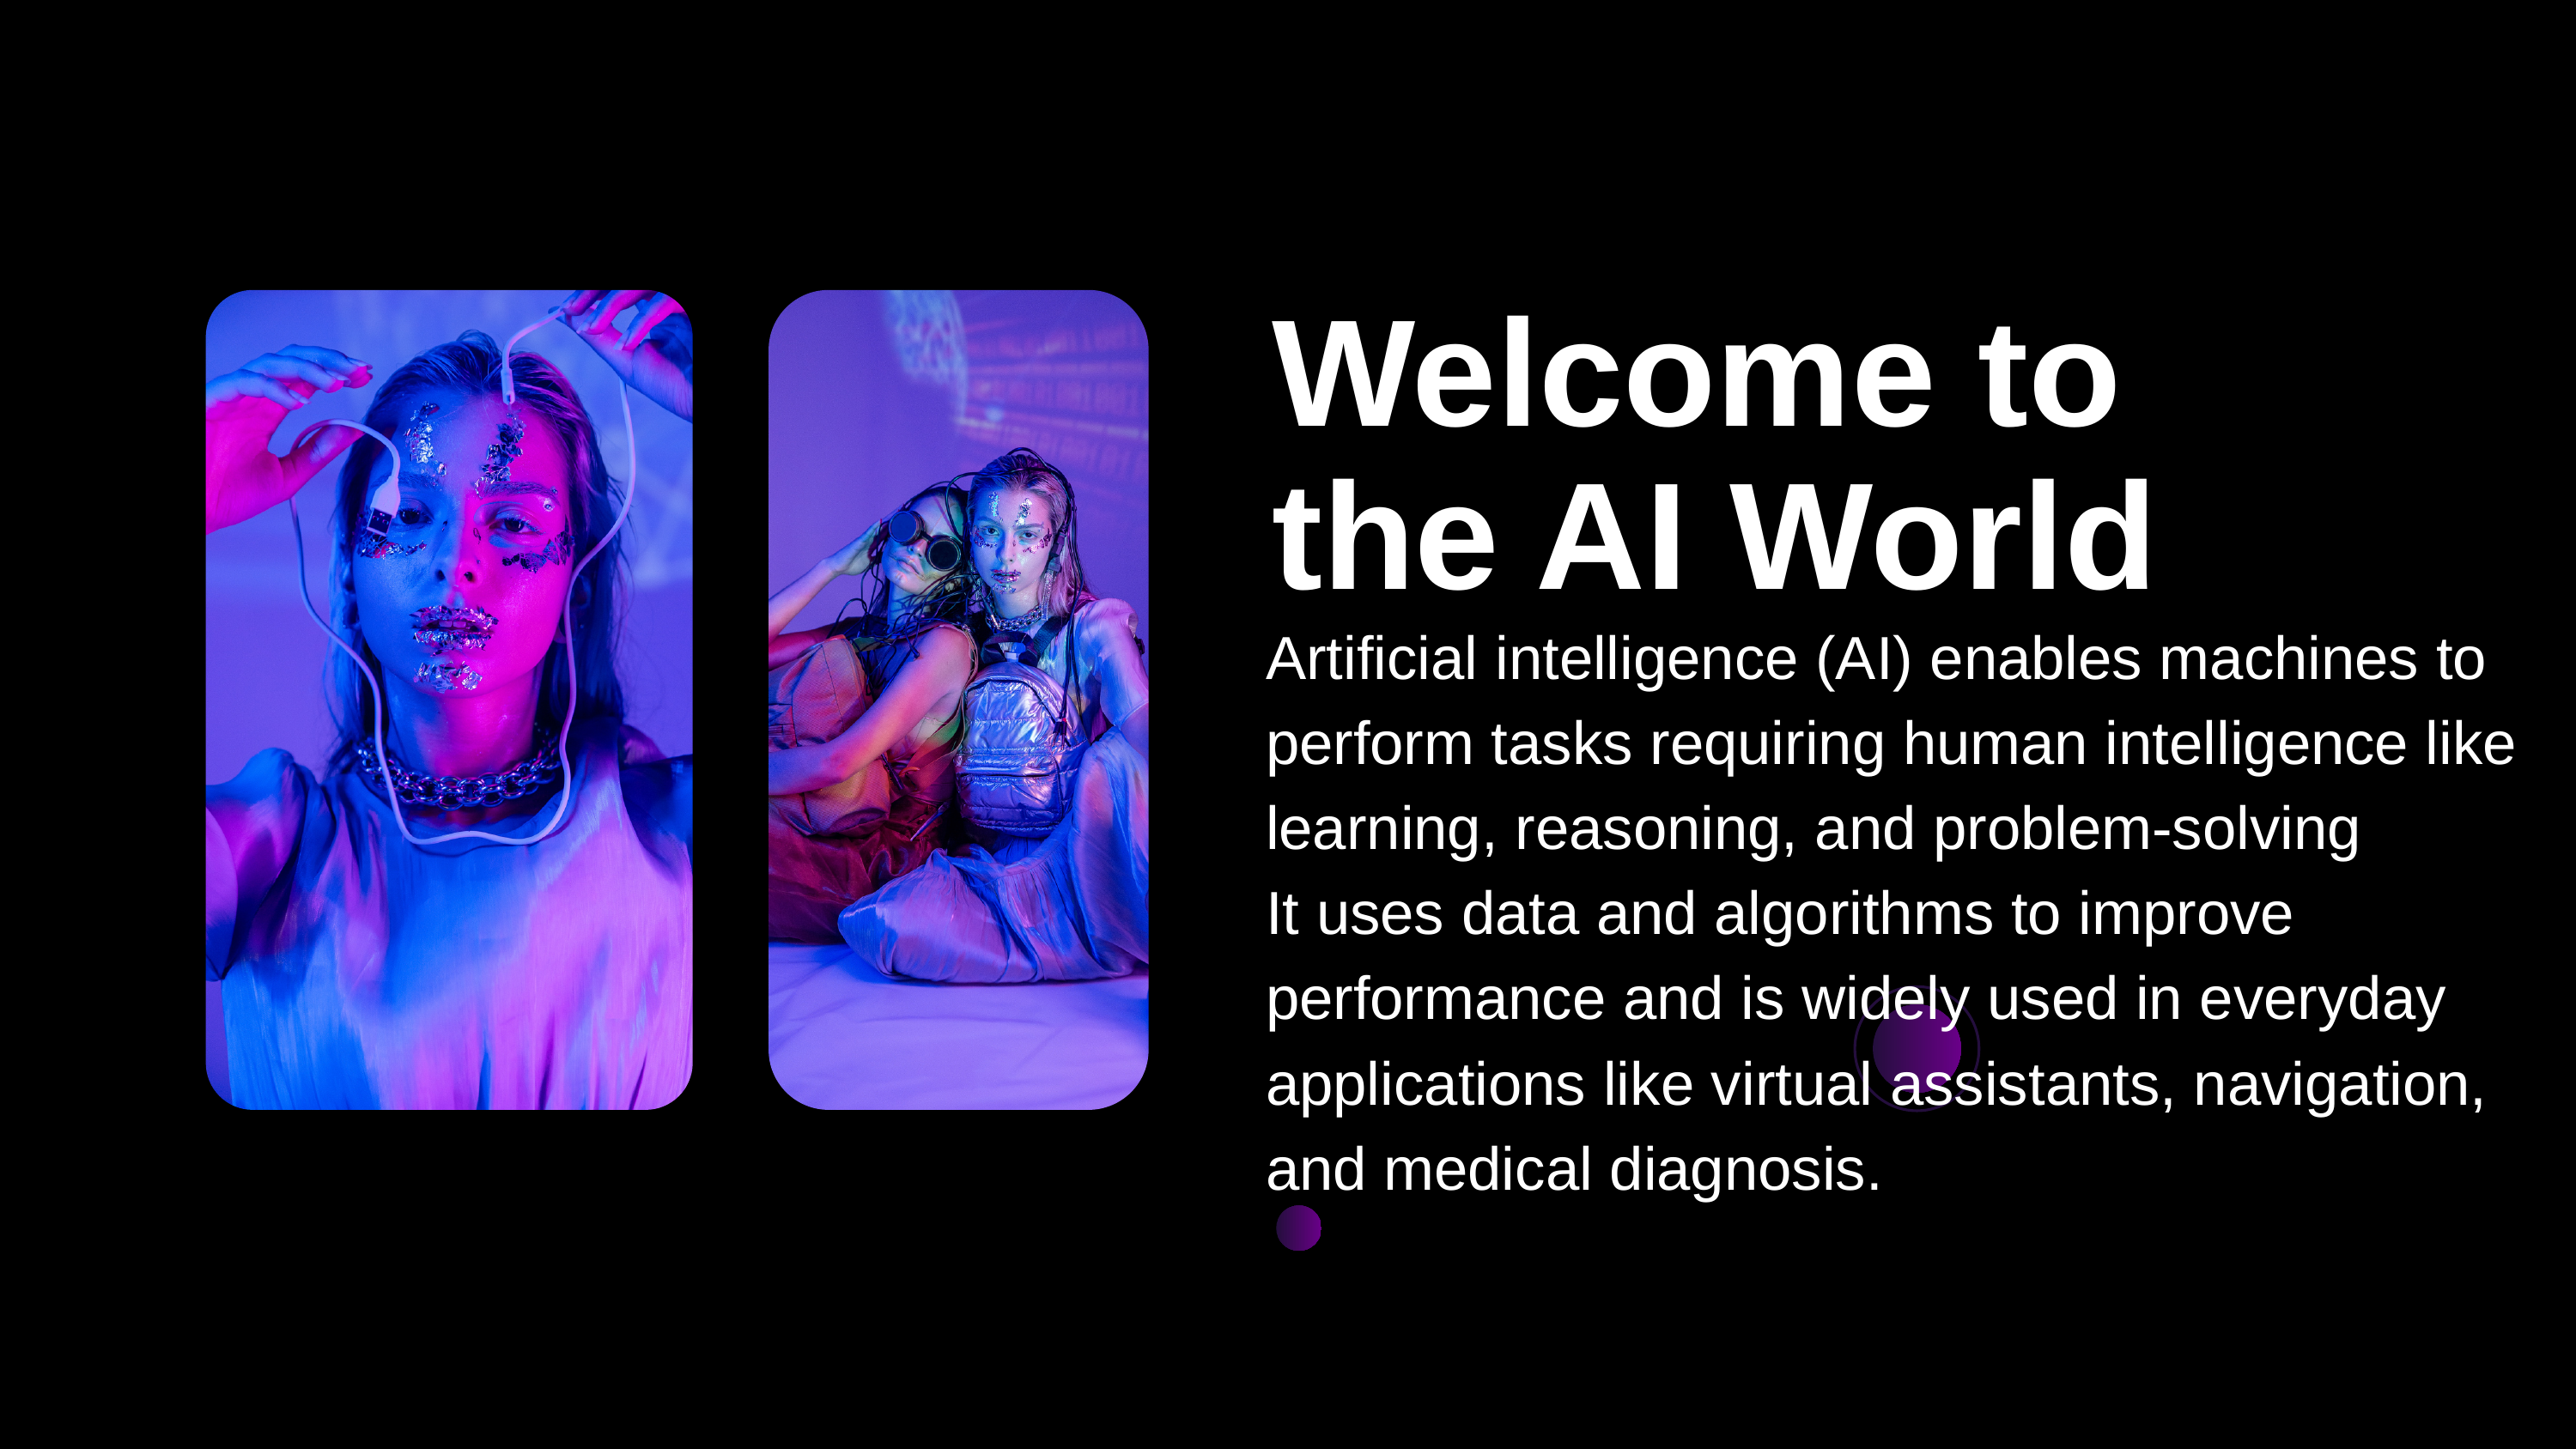

Welcome to the AI World
Artificial intelligence (AI) enables machines to perform tasks requiring human intelligence like learning, reasoning, and problem-solving
It uses data and algorithms to improve performance and is widely used in everyday applications like virtual assistants, navigation, and medical diagnosis.